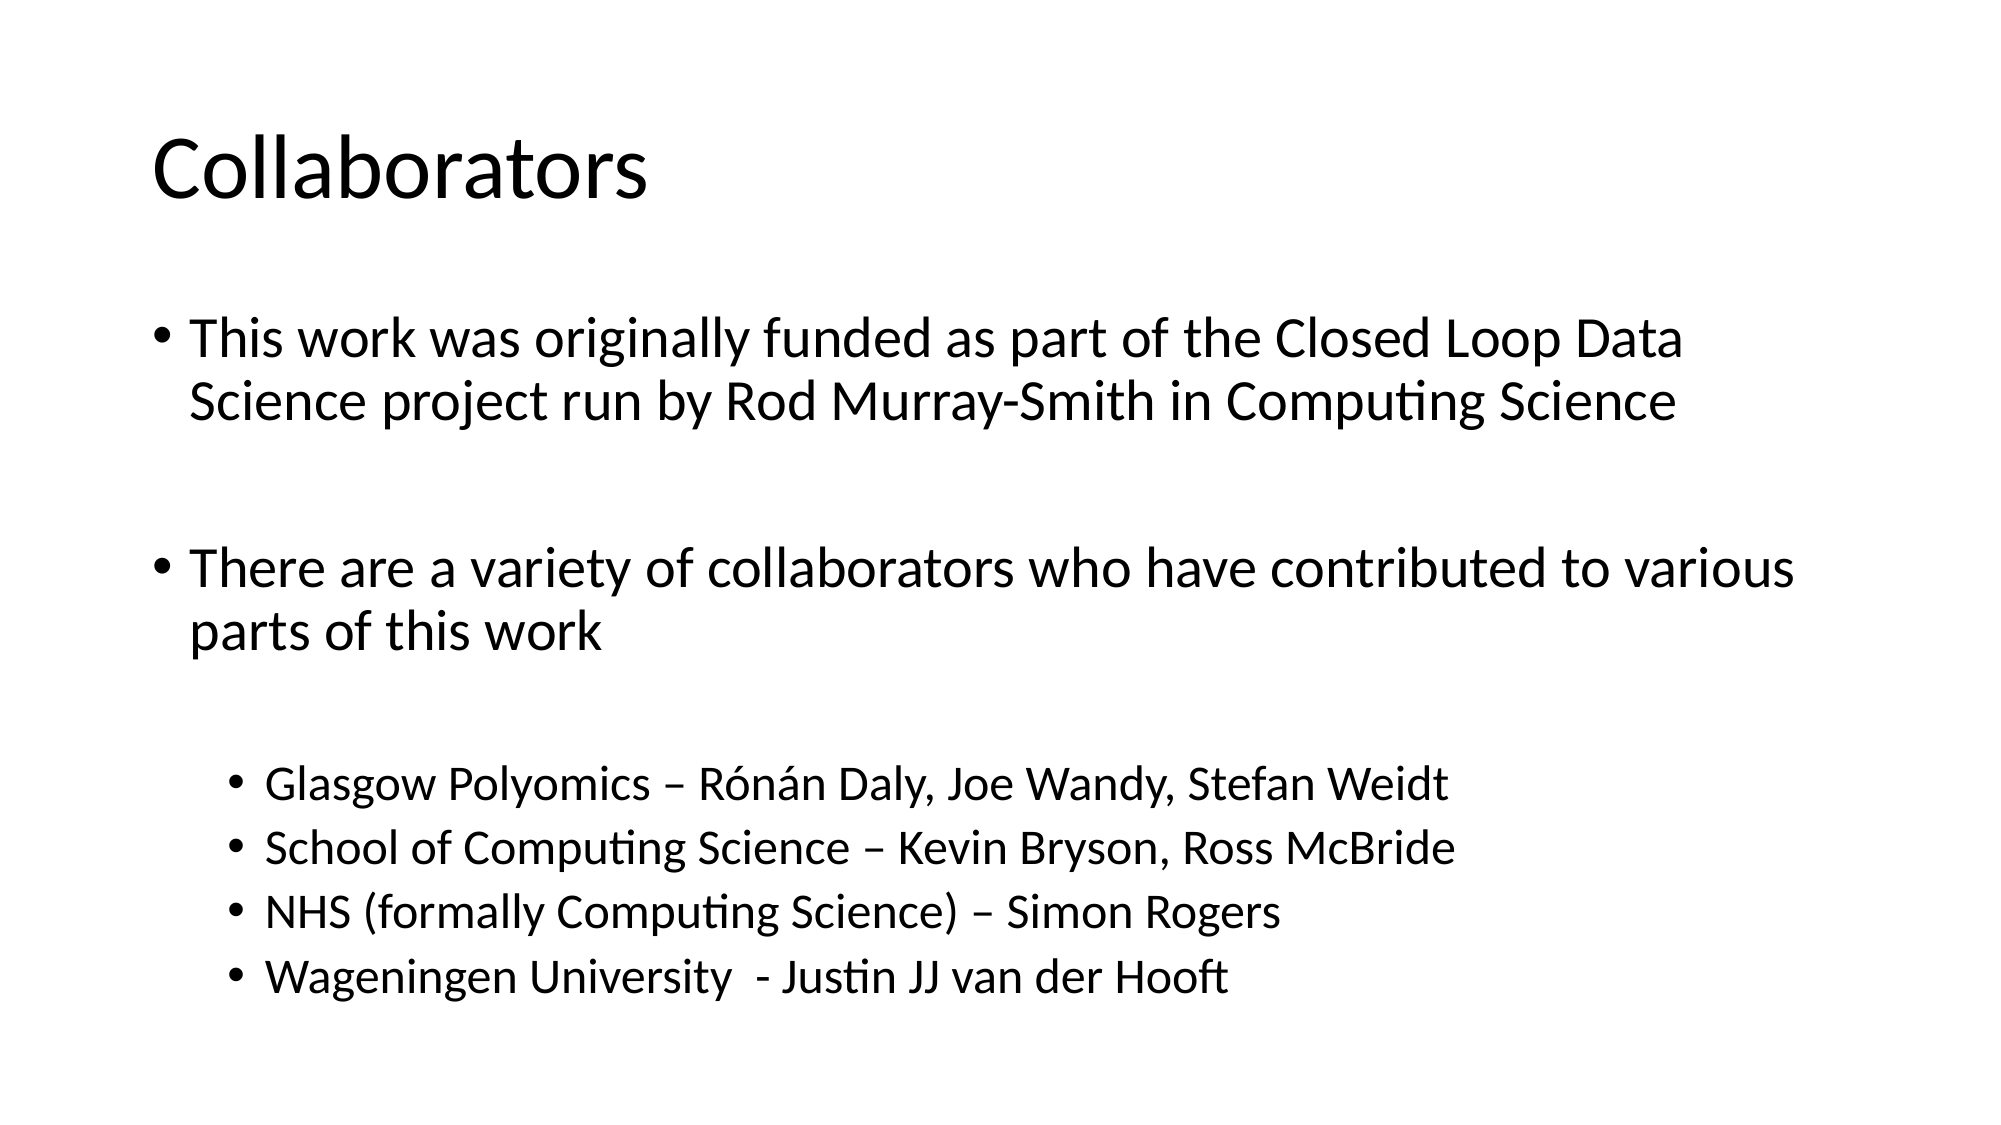

# Collaborators
This work was originally funded as part of the Closed Loop Data Science project run by Rod Murray-Smith in Computing Science

There are a variety of collaborators who have contributed to various parts of this work

Glasgow Polyomics – Rónán Daly, Joe Wandy, Stefan Weidt
School of Computing Science – Kevin Bryson, Ross McBride
NHS (formally Computing Science) – Simon Rogers
Wageningen University  - Justin JJ van der Hooft